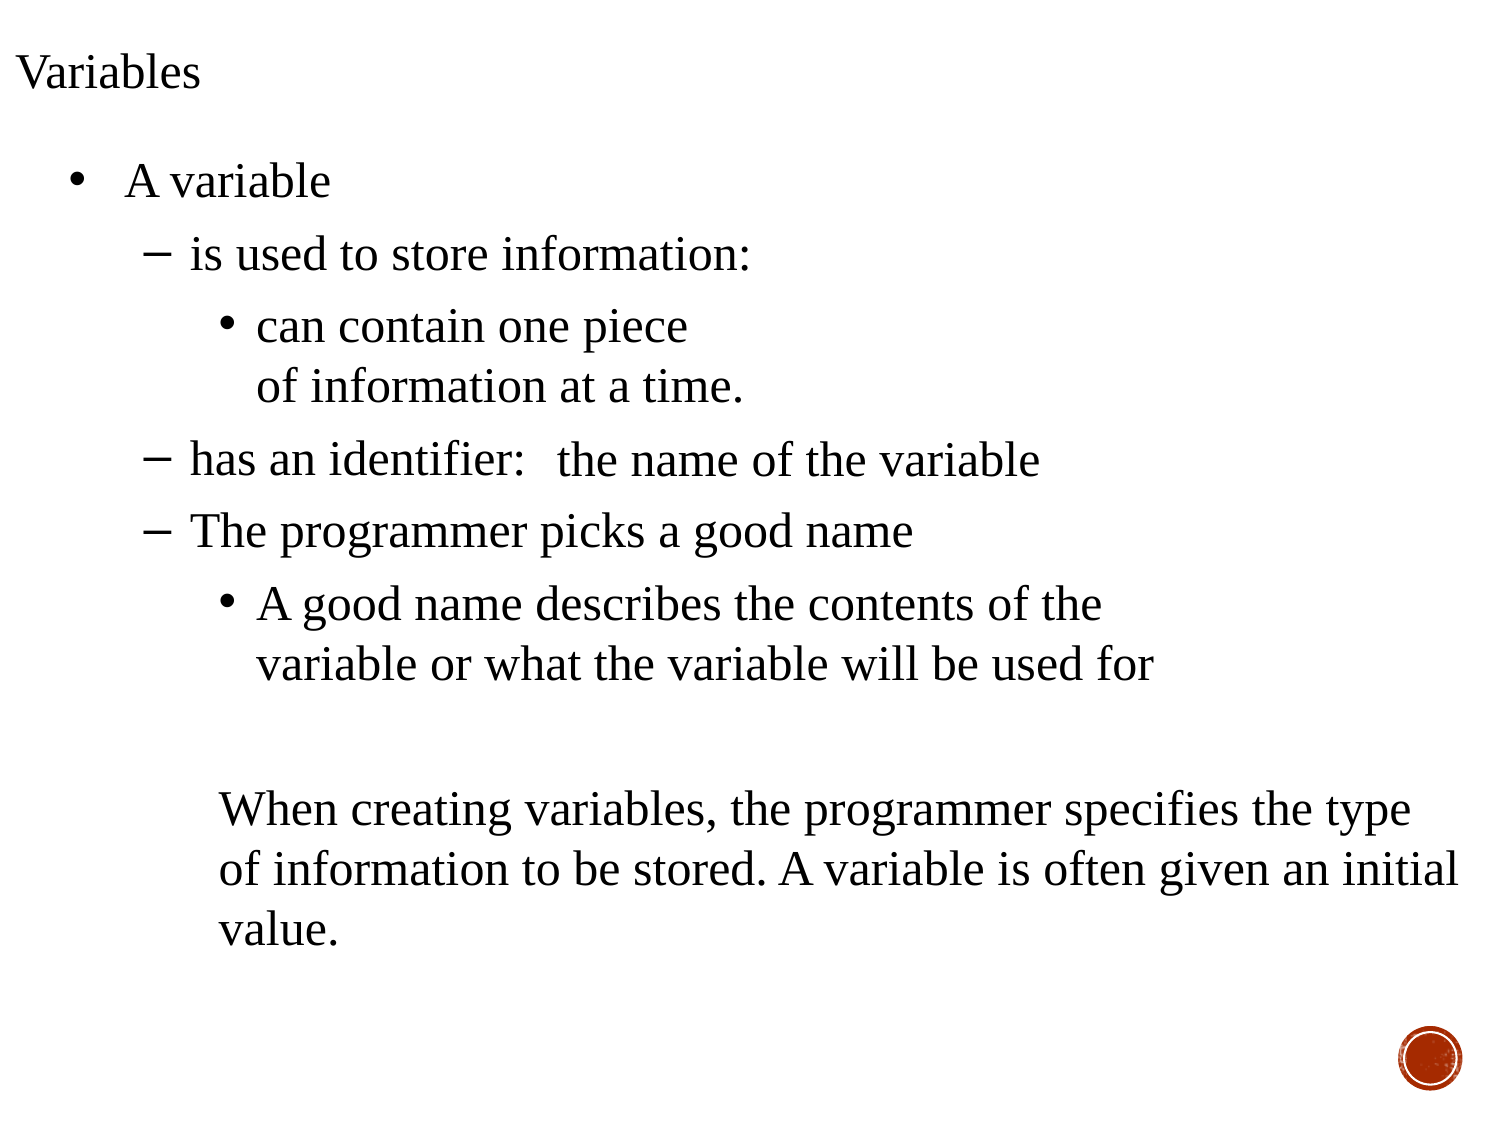

Variables
A variable
is used to store information:
can contain one piece
of information at a time.
has an identifier:
The programmer picks a good name
A good name describes the contents of the
variable or what the variable will be used for

When creating variables, the programmer specifies the type of information to be stored. A variable is often given an initial value.
the name of the variable